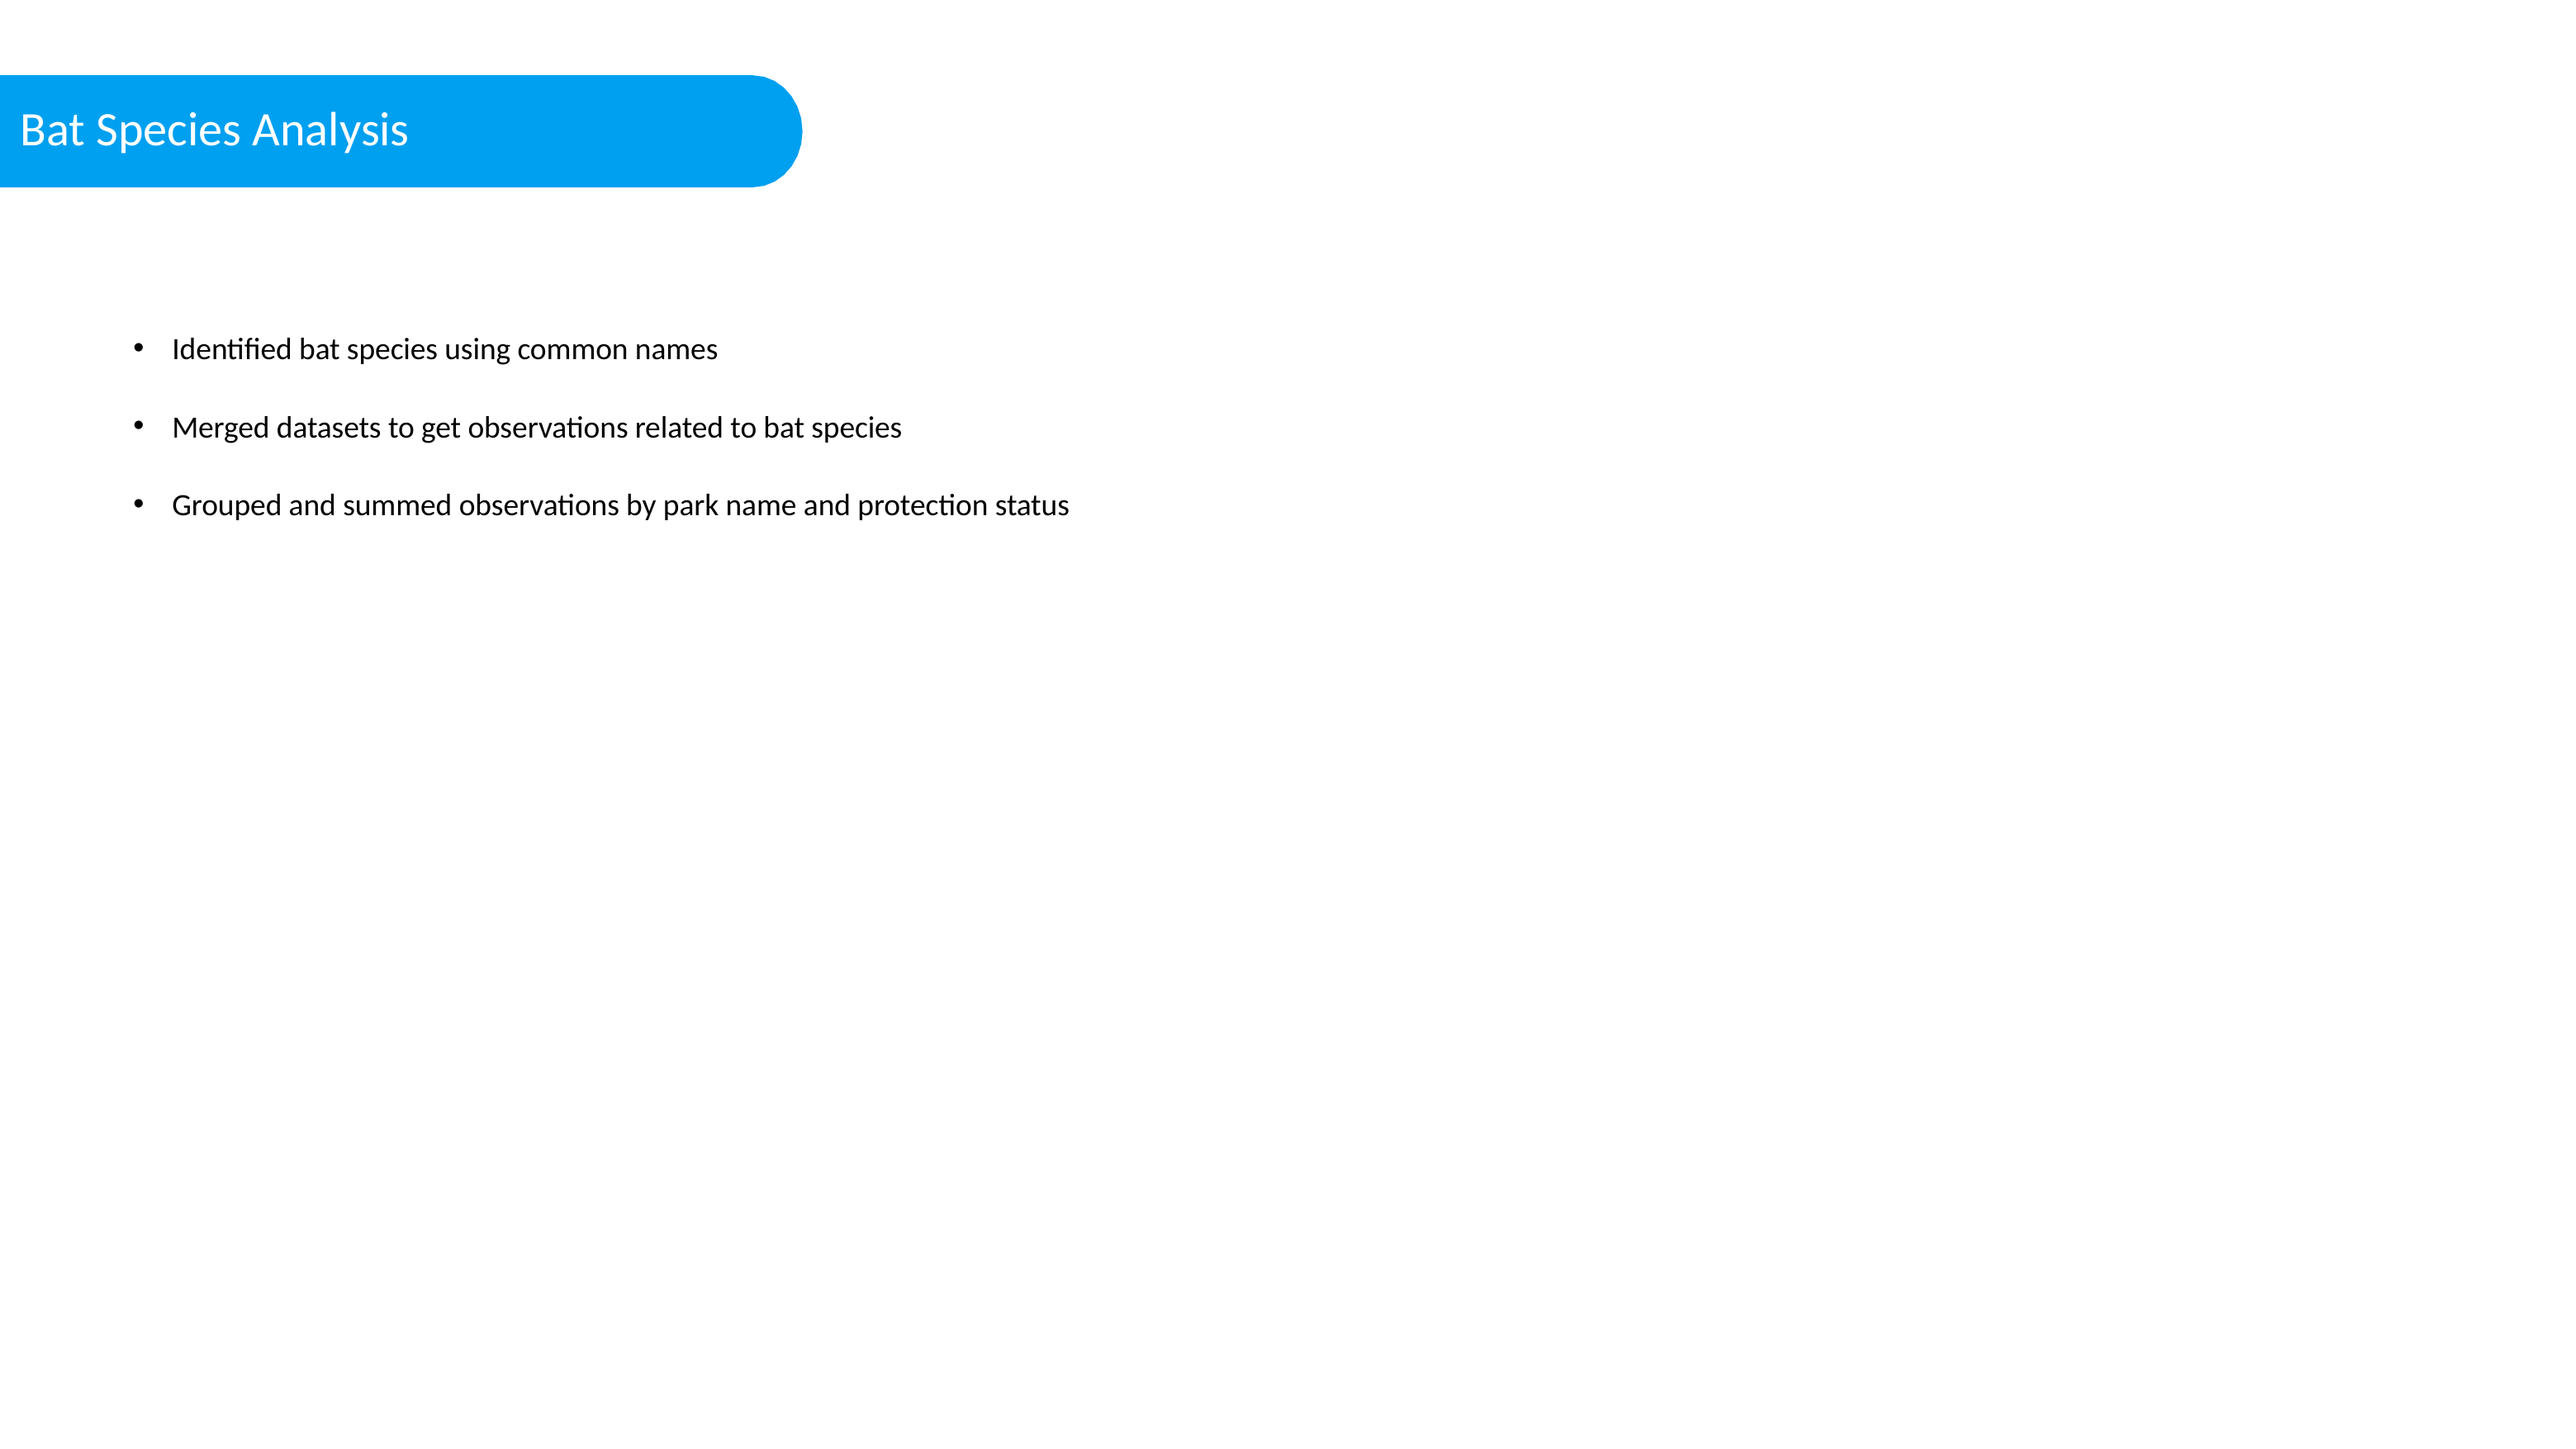

Bat Species Analysis
Identified bat species using common names

Merged datasets to get observations related to bat species

Grouped and summed observations by park name and protection status